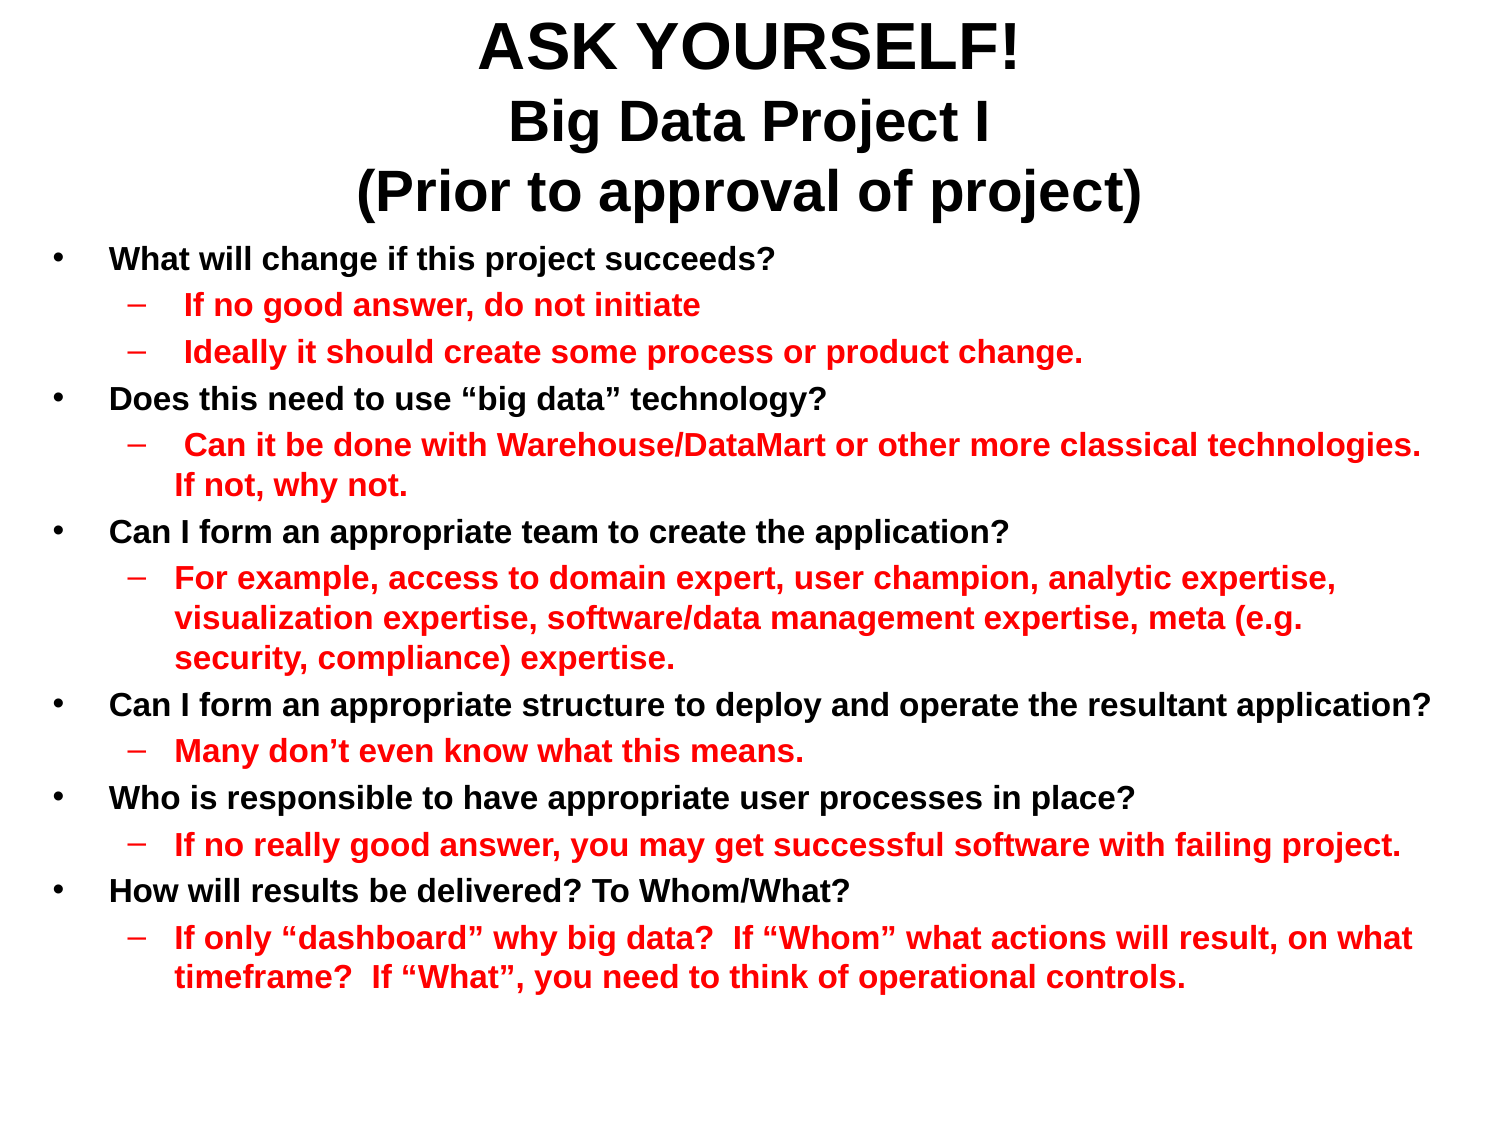

# ASK YOURSELF! Big Data Project I (Prior to approval of project)
What will change if this project succeeds?
 If no good answer, do not initiate
 Ideally it should create some process or product change.
Does this need to use “big data” technology?
 Can it be done with Warehouse/DataMart or other more classical technologies.  If not, why not.
Can I form an appropriate team to create the application?
For example, access to domain expert, user champion, analytic expertise, visualization expertise, software/data management expertise, meta (e.g. security, compliance) expertise.
Can I form an appropriate structure to deploy and operate the resultant application?
Many don’t even know what this means.
Who is responsible to have appropriate user processes in place?
If no really good answer, you may get successful software with failing project.
How will results be delivered? To Whom/What?
If only “dashboard” why big data?  If “Whom” what actions will result, on what timeframe?  If “What”, you need to think of operational controls.